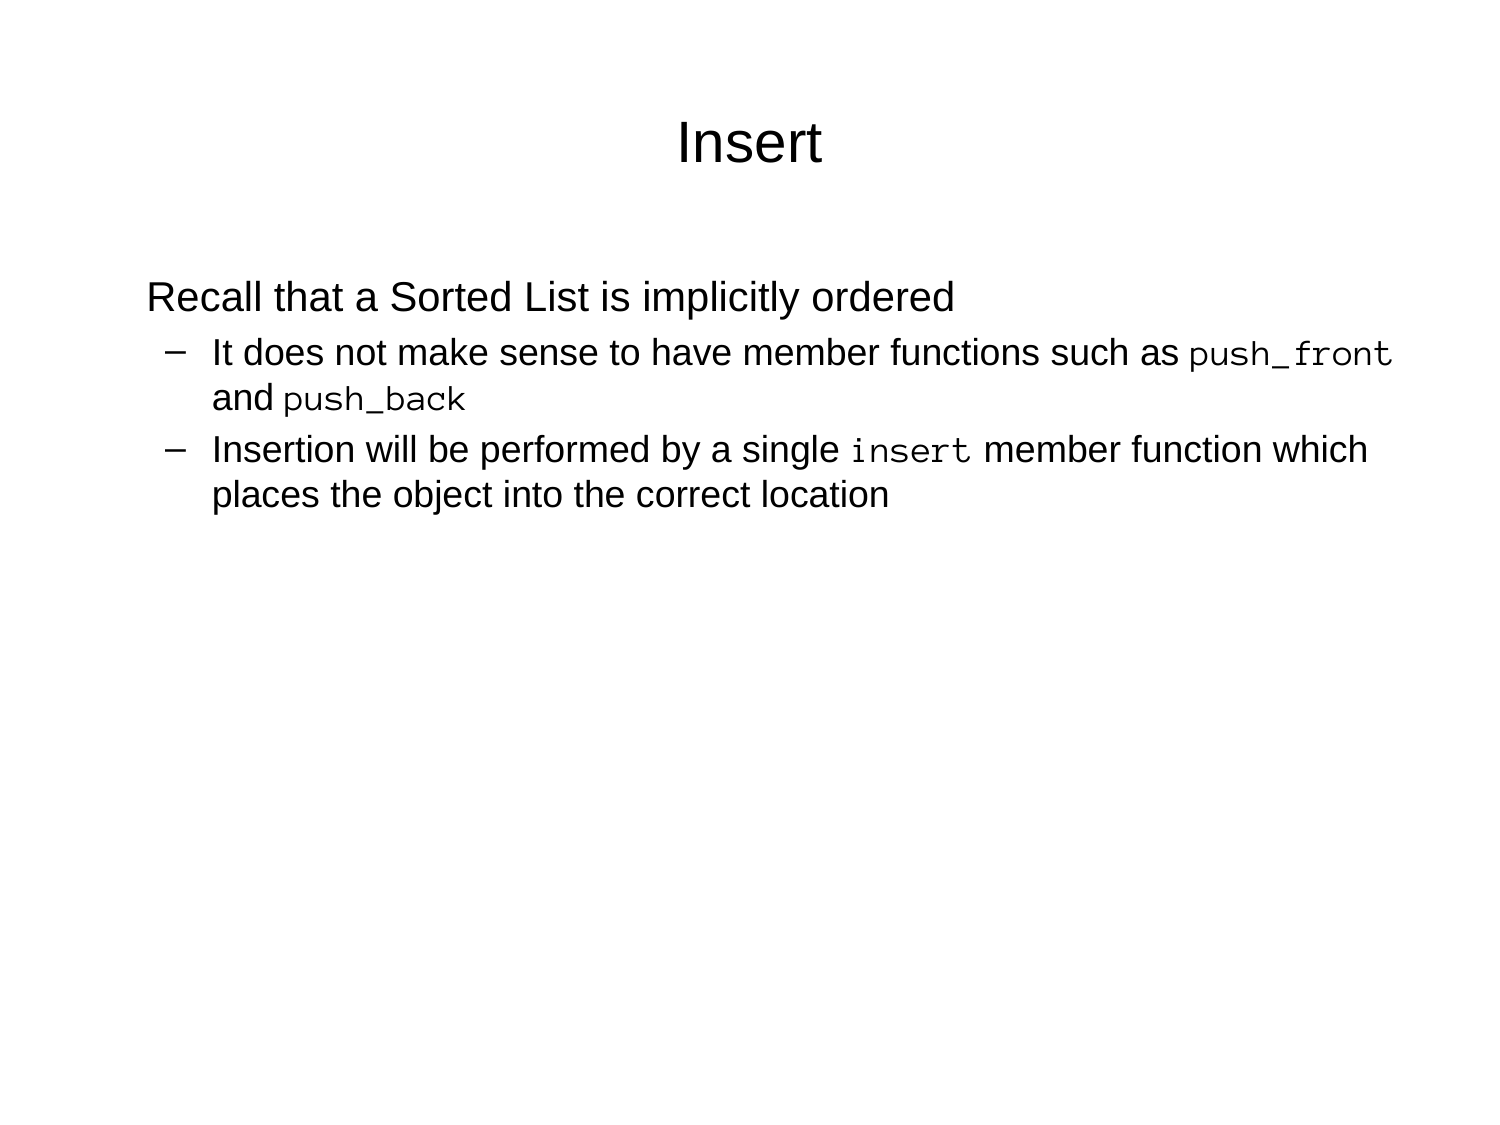

# Insert
	Recall that a Sorted List is implicitly ordered
It does not make sense to have member functions such as push_front and push_back
Insertion will be performed by a single insert member function which places the object into the correct location